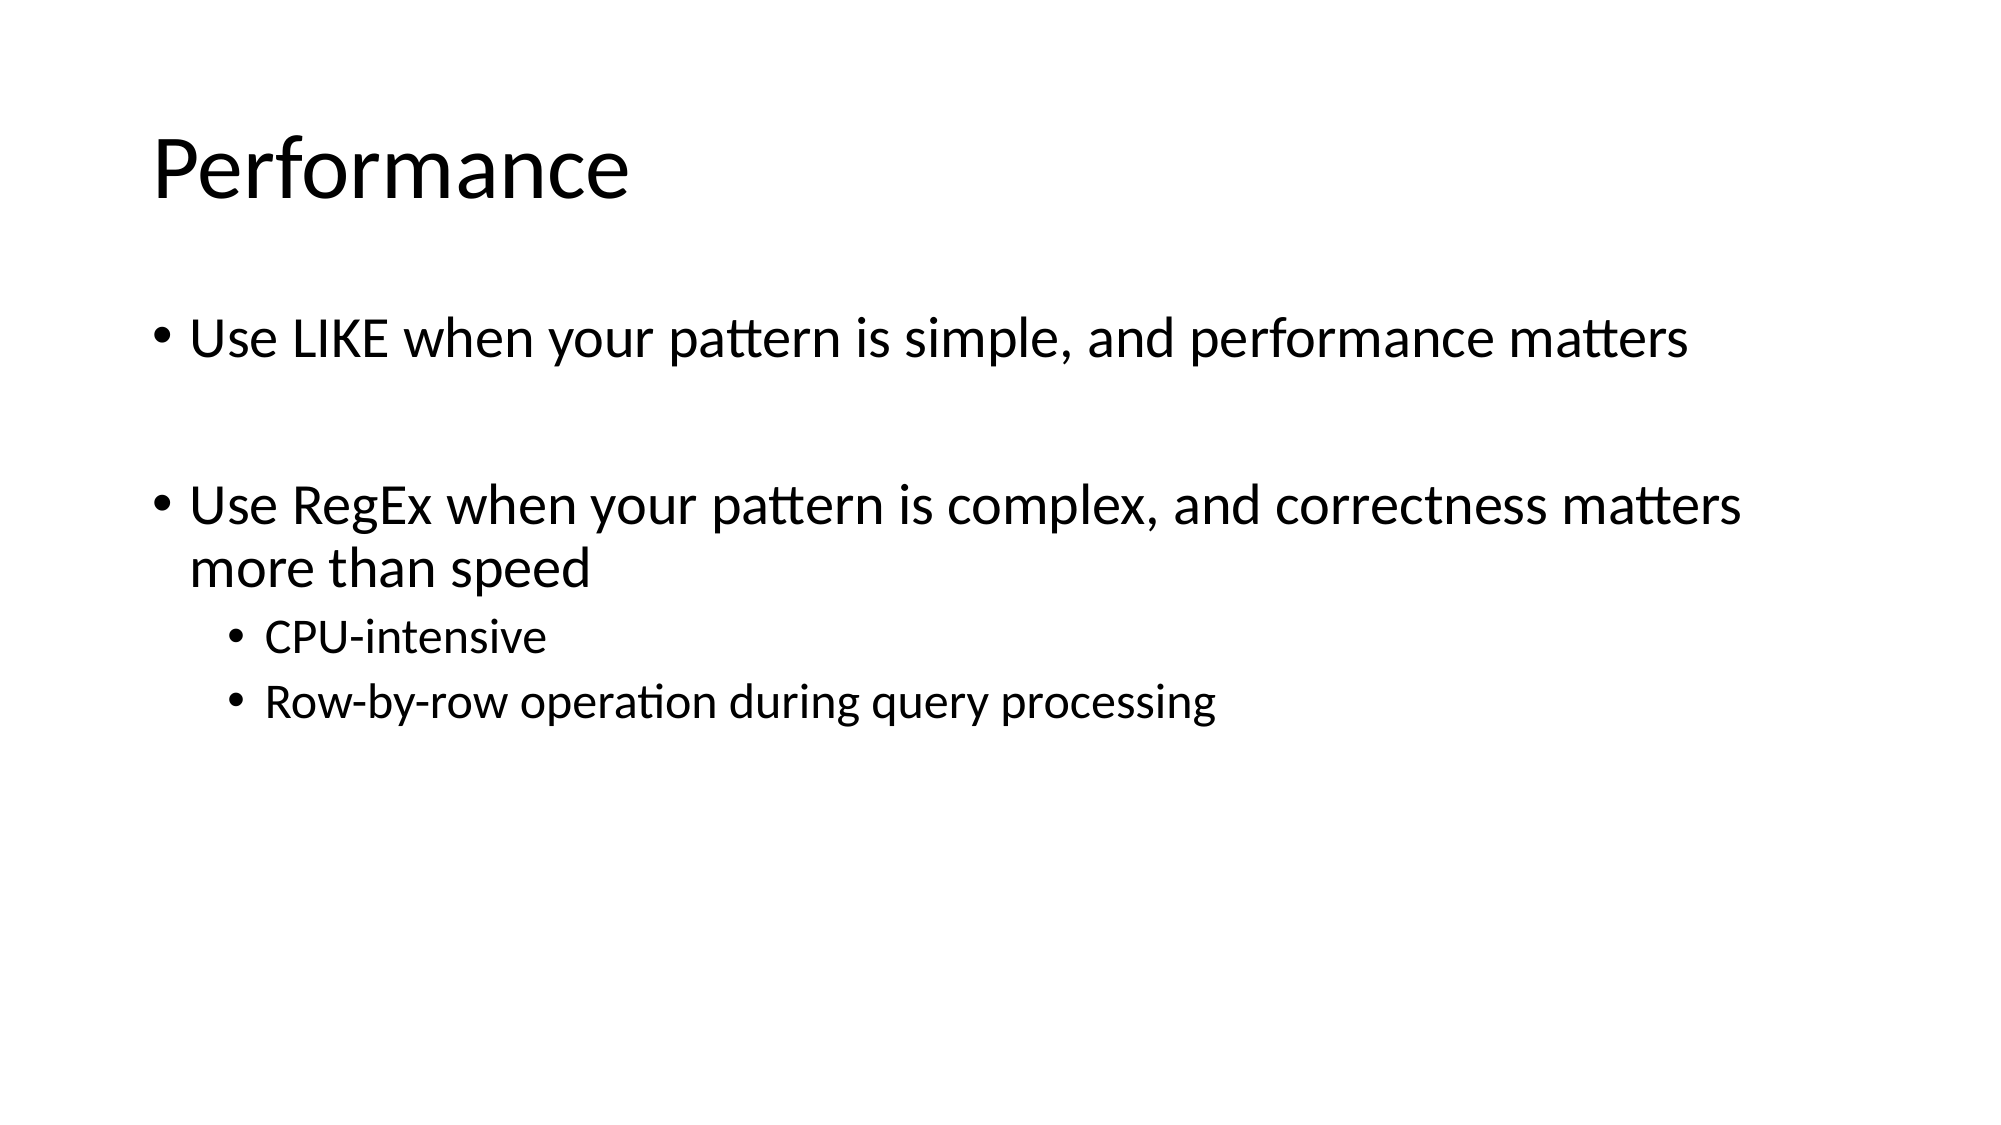

# Performance
Use LIKE when your pattern is simple, and performance matters

Use RegEx when your pattern is complex, and correctness matters more than speed
CPU-intensive
Row-by-row operation during query processing